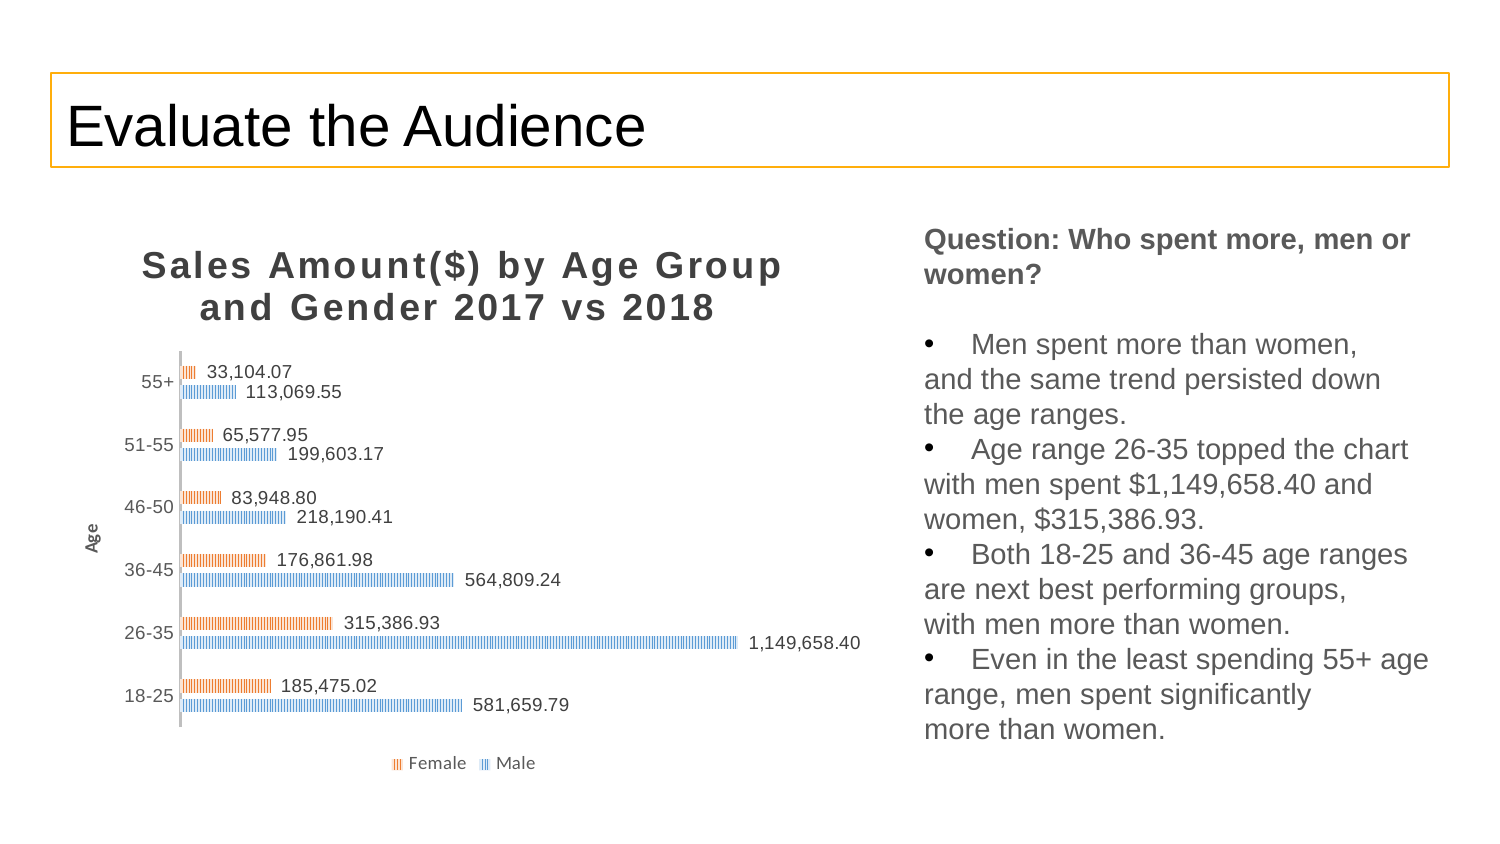

# Evaluate the Audience

### Chart: Sales Amount($) by Age Group and Gender 2017 vs 2018

| Category | Male | Female |
|---|---|---|
| 18-25 | 581659.7900000003 | 185475.02000000002 |
| 26-35 | 1149658.399999999 | 315386.93 |
| 36-45 | 564809.2399999996 | 176861.9800000001 |
| 46-50 | 218190.4100000001 | 83948.8 |
| 51-55 | 199603.16999999987 | 65577.94999999997 |
| 55+ | 113069.54999999996 | 33104.07 |
Question: Who spent more, men or women?

Men spent more than women,
and the same trend persisted down
the age ranges.
Age range 26-35 topped the chart
with men spent $1,149,658.40 and
women, $315,386.93.
Both 18-25 and 36-45 age ranges
are next best performing groups,
with men more than women.
Even in the least spending 55+ age
range, men spent significantly
more than women.